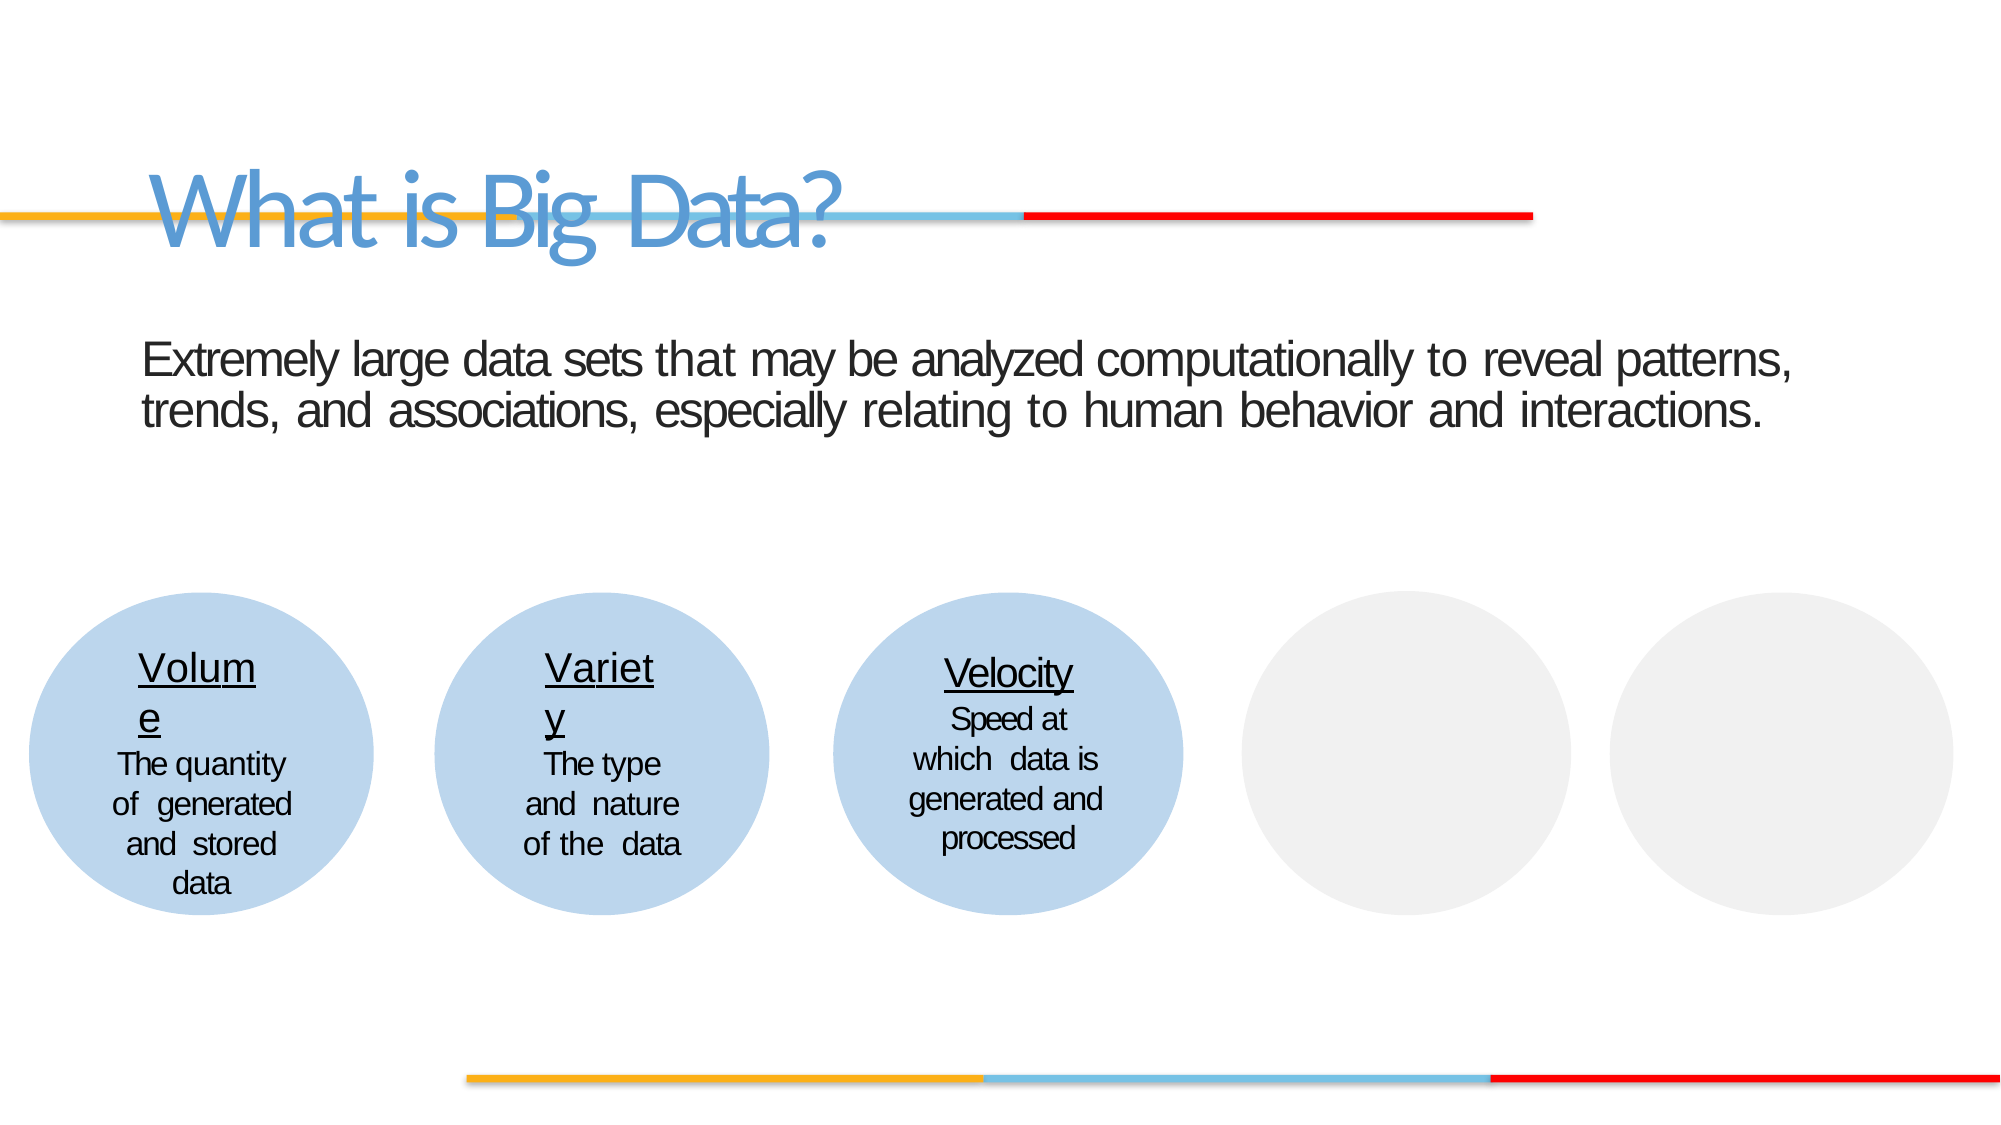

# What is Big Data?
Extremely large data sets that may be analyzed computationally to reveal patterns,  trends, and associations, especially relating to human behavior and interactions.

Volume
Variety
Velocity
Speed at which  data is  generated and  processed
The type and  nature of the  data
The quantity of  generated and  stored data